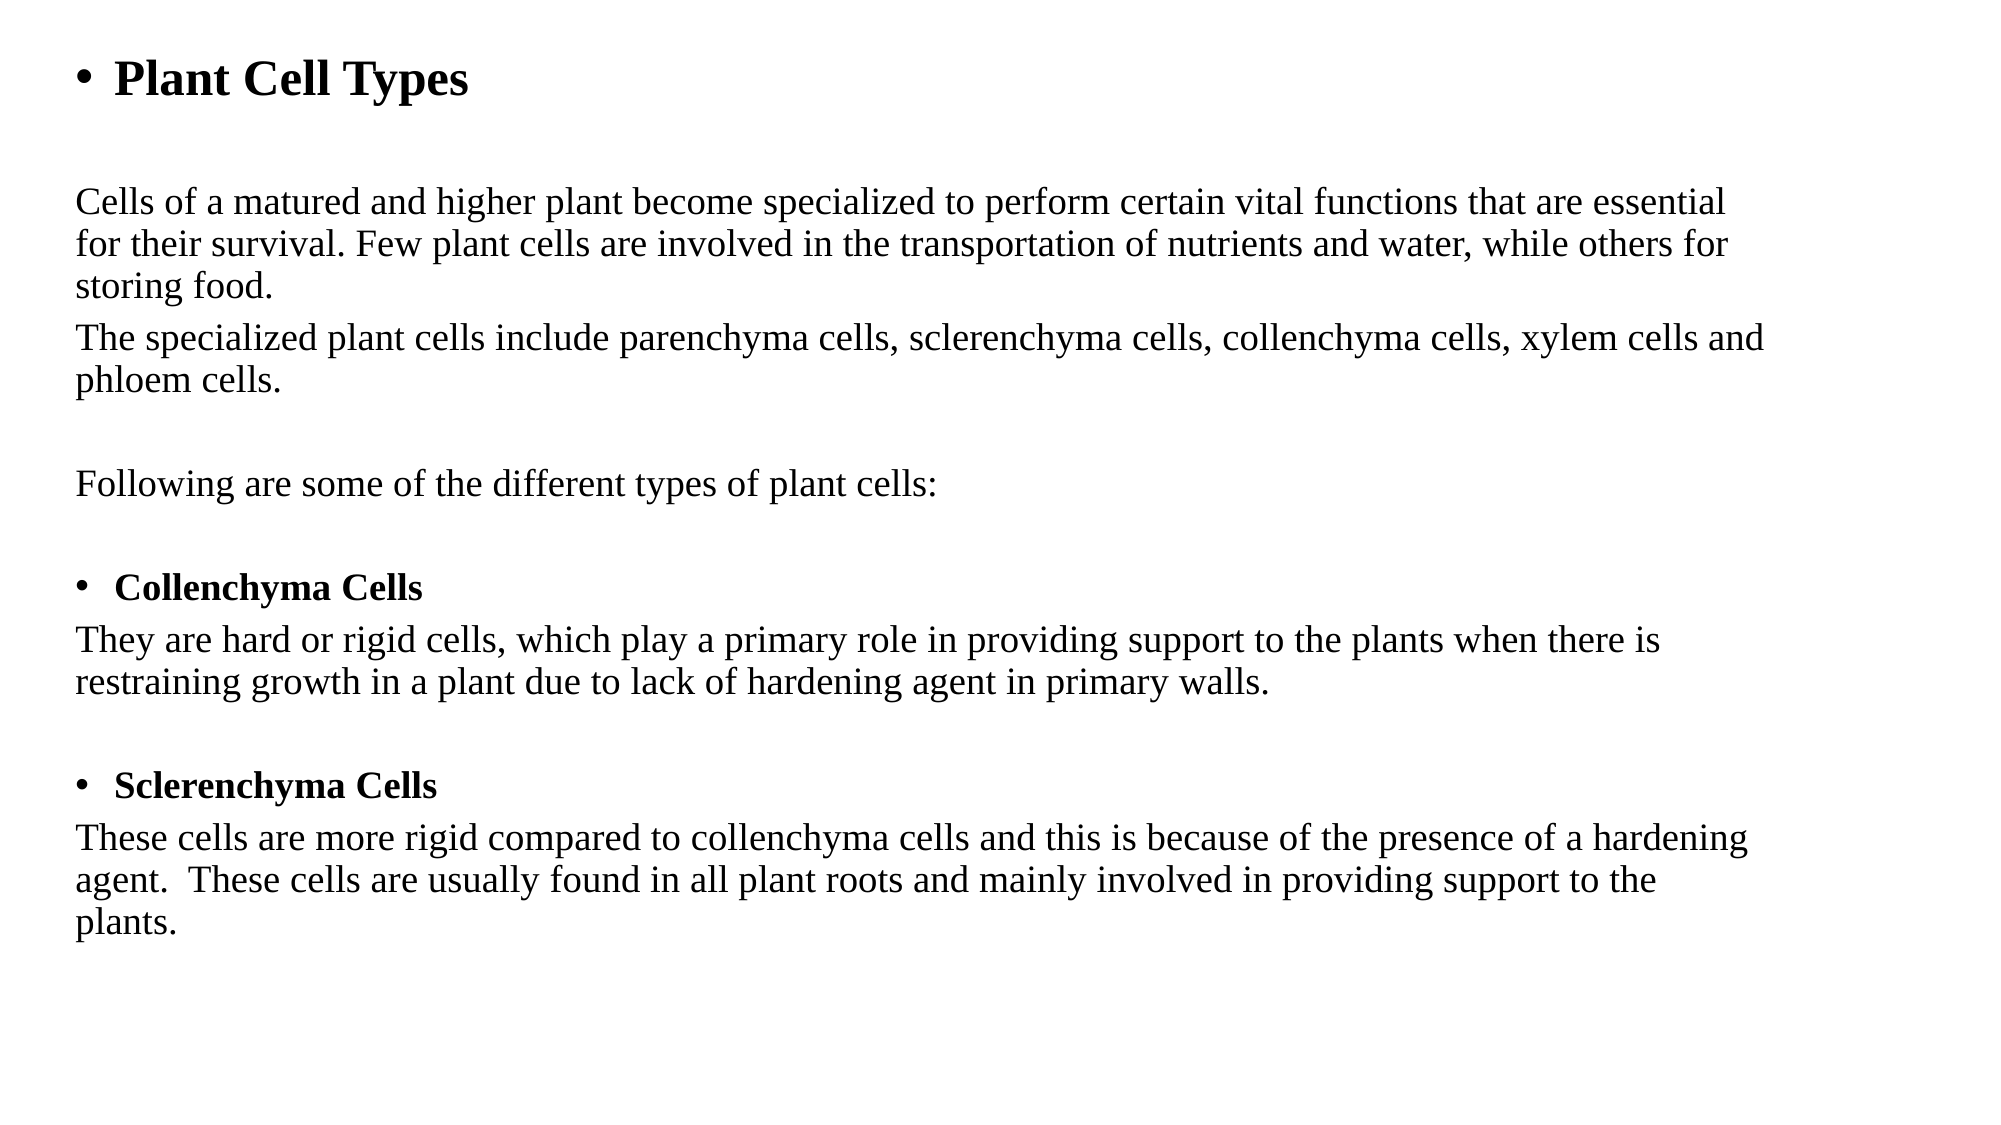

Plant Cell Types

Cells of a matured and higher plant become specialized to perform certain vital functions that are essential for their survival. Few plant cells are involved in the transportation of nutrients and water, while others for storing food.
The specialized plant cells include parenchyma cells, sclerenchyma cells, collenchyma cells, xylem cells and phloem cells.

Following are some of the different types of plant cells:

Collenchyma Cells
They are hard or rigid cells, which play a primary role in providing support to the plants when there is restraining growth in a plant due to lack of hardening agent in primary walls.

Sclerenchyma Cells
These cells are more rigid compared to collenchyma cells and this is because of the presence of a hardening agent.  These cells are usually found in all plant roots and mainly involved in providing support to the plants.